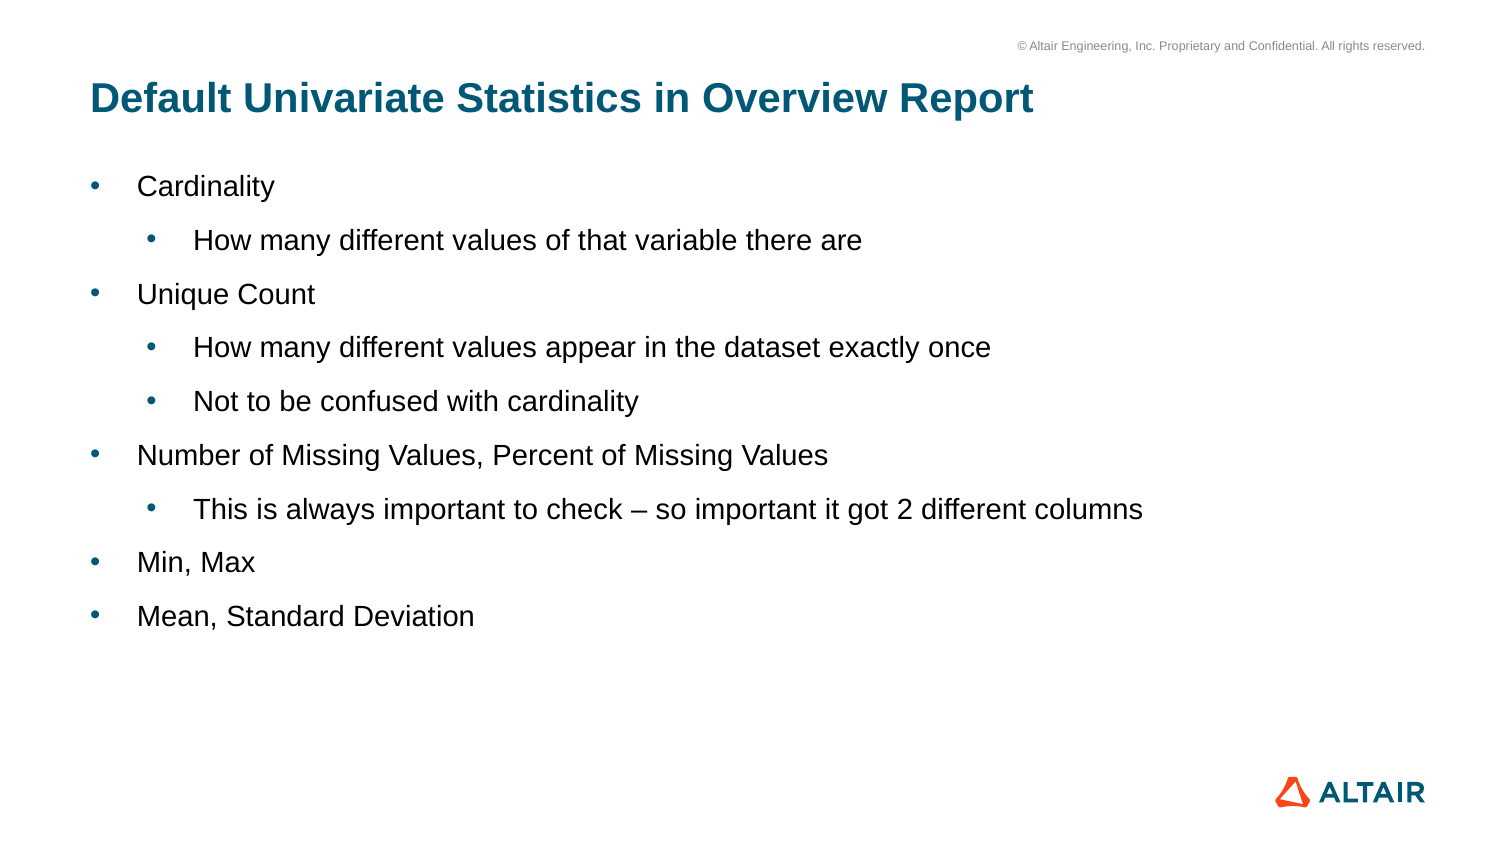

# Default Univariate Statistics in Overview Report

Cardinality
How many different values of that variable there are
Unique Count
How many different values appear in the dataset exactly once
Not to be confused with cardinality
Number of Missing Values, Percent of Missing Values
This is always important to check – so important it got 2 different columns
Min, Max
Mean, Standard Deviation